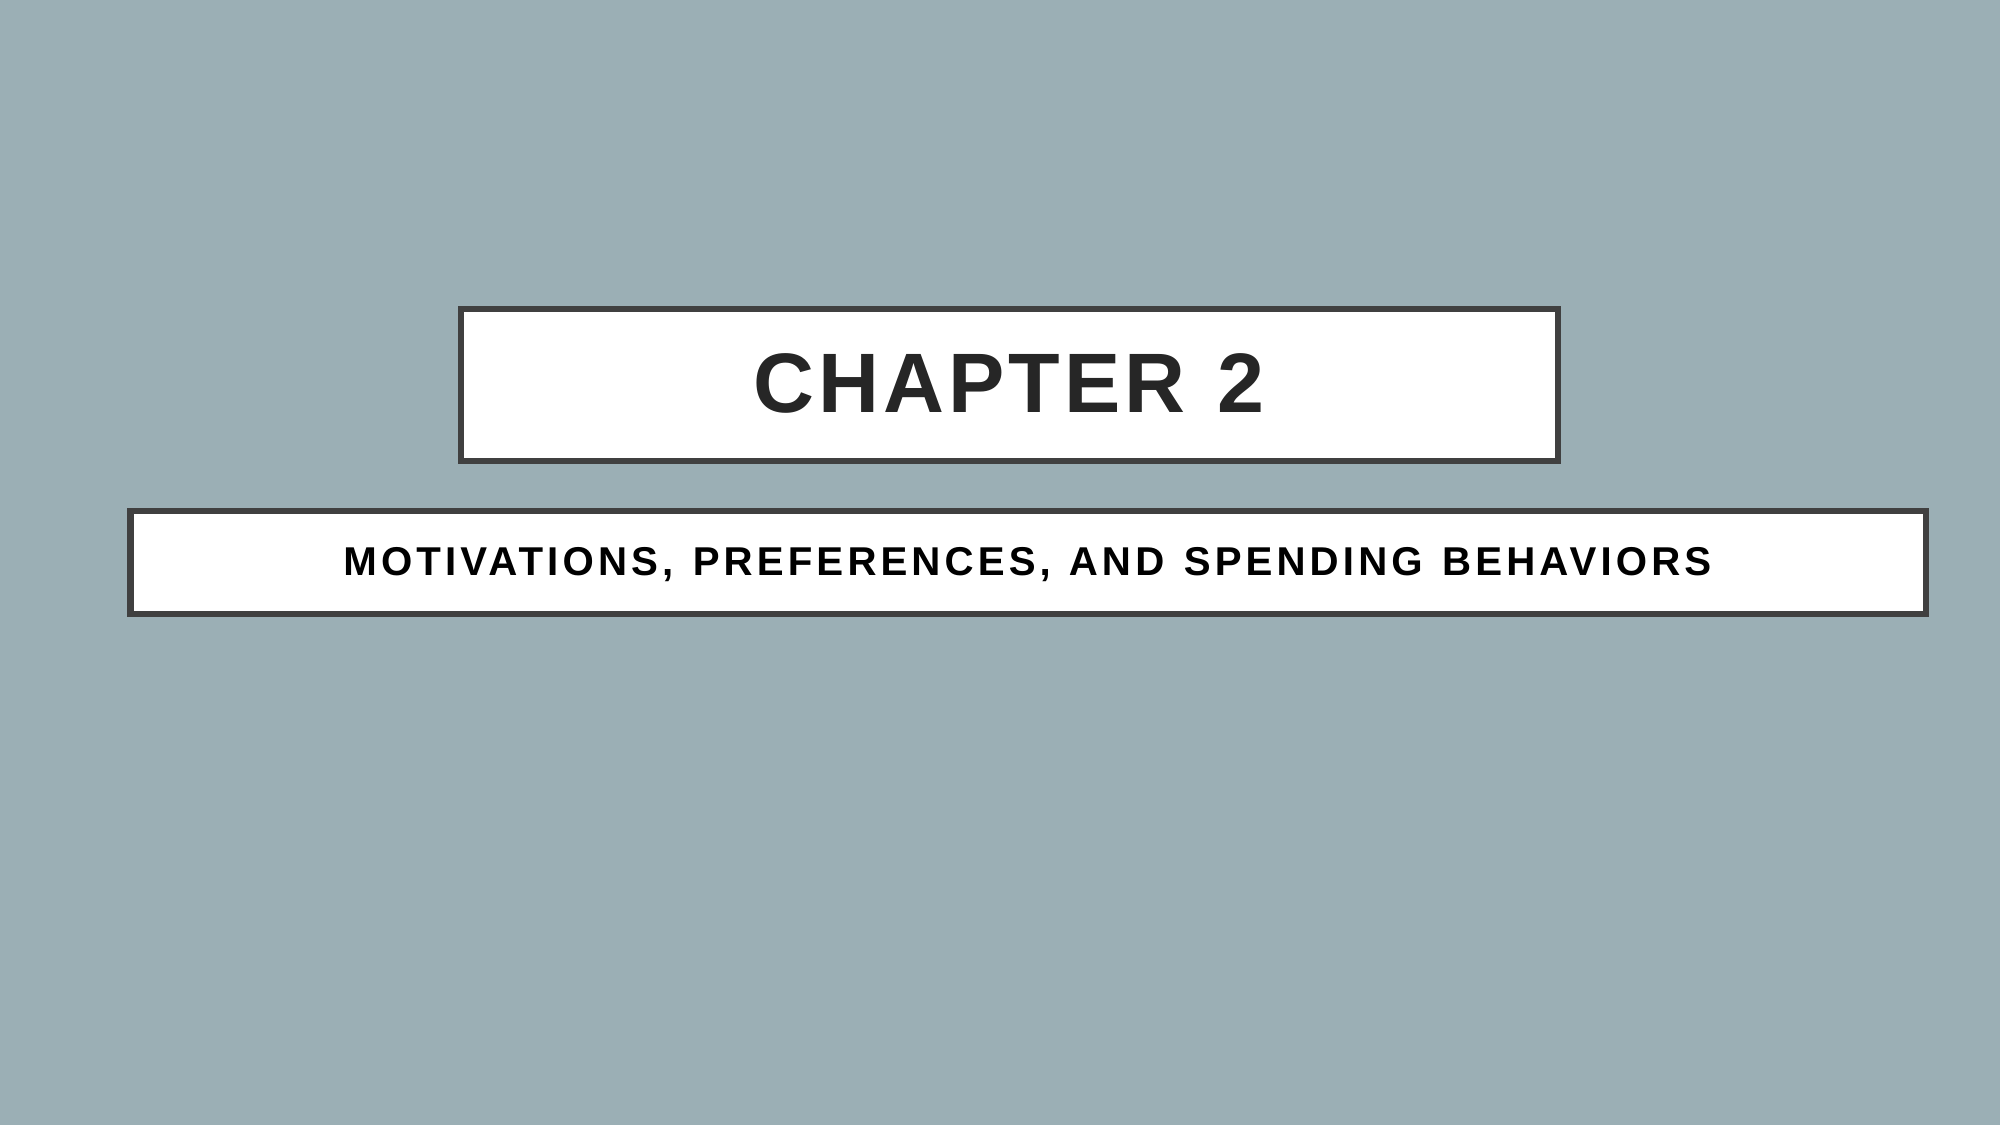

# CHAPTER 2
Motivations, Preferences, and Spending Behaviors